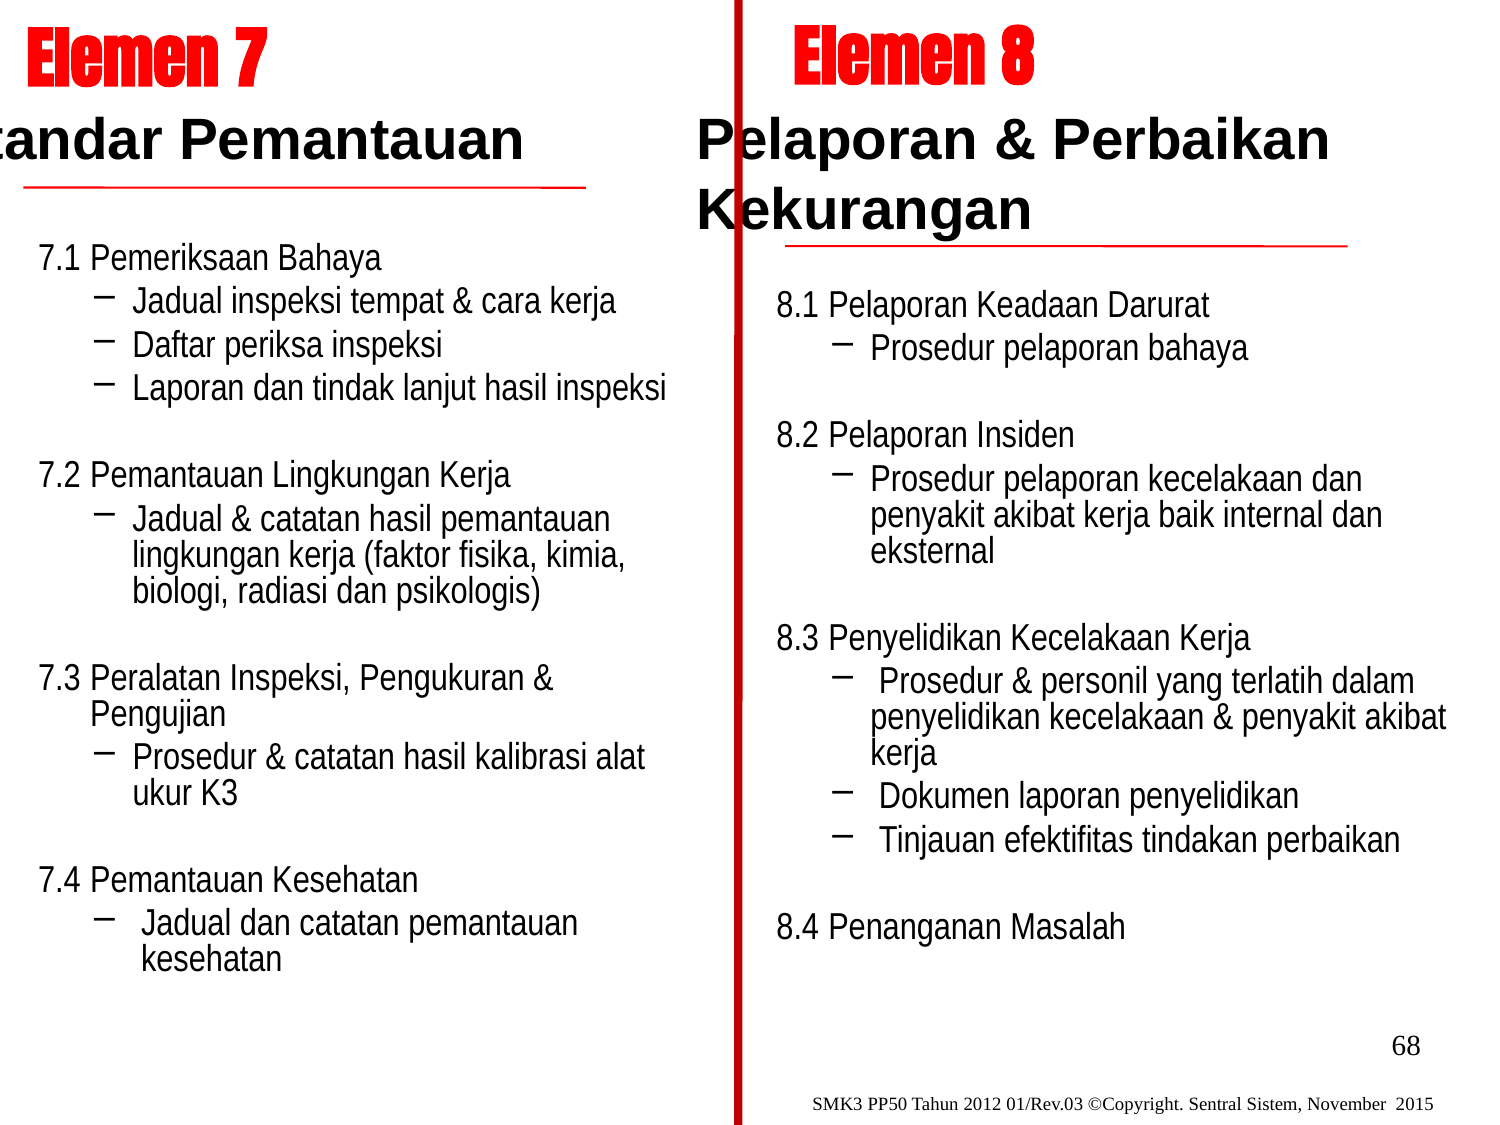

Elemen 8
Elemen 7
Standar Pemantauan
Pelaporan & Perbaikan
Kekurangan
7.1	Pemeriksaan Bahaya
Jadual inspeksi tempat & cara kerja
Daftar periksa inspeksi
Laporan dan tindak lanjut hasil inspeksi

7.2	Pemantauan Lingkungan Kerja
Jadual & catatan hasil pemantauan lingkungan kerja (faktor fisika, kimia, biologi, radiasi dan psikologis)

7.3	Peralatan Inspeksi, Pengukuran & Pengujian
Prosedur & catatan hasil kalibrasi alat ukur K3

7.4	Pemantauan Kesehatan
Jadual dan catatan pemantauan kesehatan
8.1	Pelaporan Keadaan Darurat
Prosedur pelaporan bahaya

8.2	Pelaporan Insiden
Prosedur pelaporan kecelakaan dan penyakit akibat kerja baik internal dan eksternal

8.3	Penyelidikan Kecelakaan Kerja
 Prosedur & personil yang terlatih dalam penyelidikan kecelakaan & penyakit akibat kerja
 Dokumen laporan penyelidikan
 Tinjauan efektifitas tindakan perbaikan

8.4	Penanganan Masalah
68
SMK3 PP50 Tahun 2012 01/Rev.03 ©Copyright. Sentral Sistem, November  2015